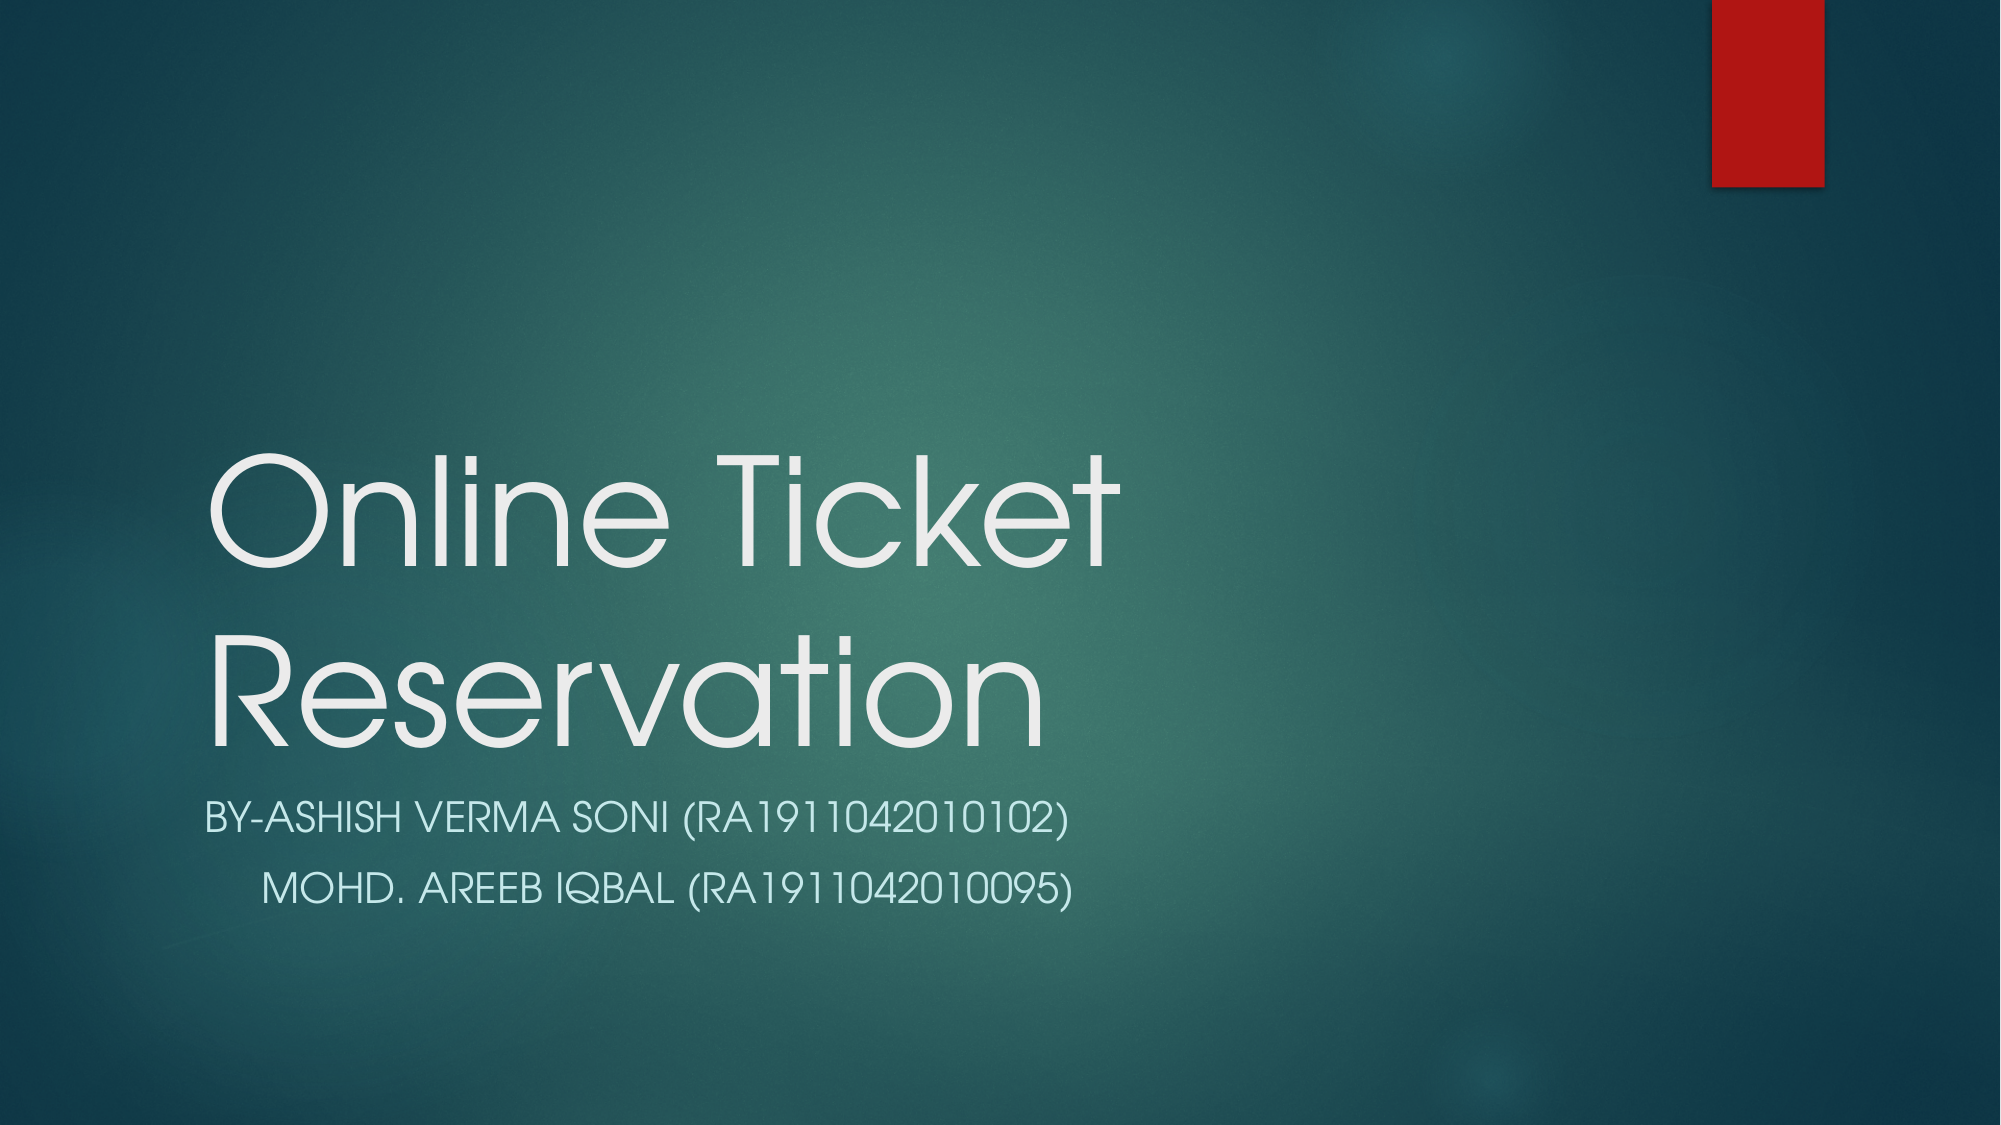

# Online Ticket Reservation
By-Ashish verma soni (RA1911042010102)
     mohd. Areeb iqbal (RA1911042010095)